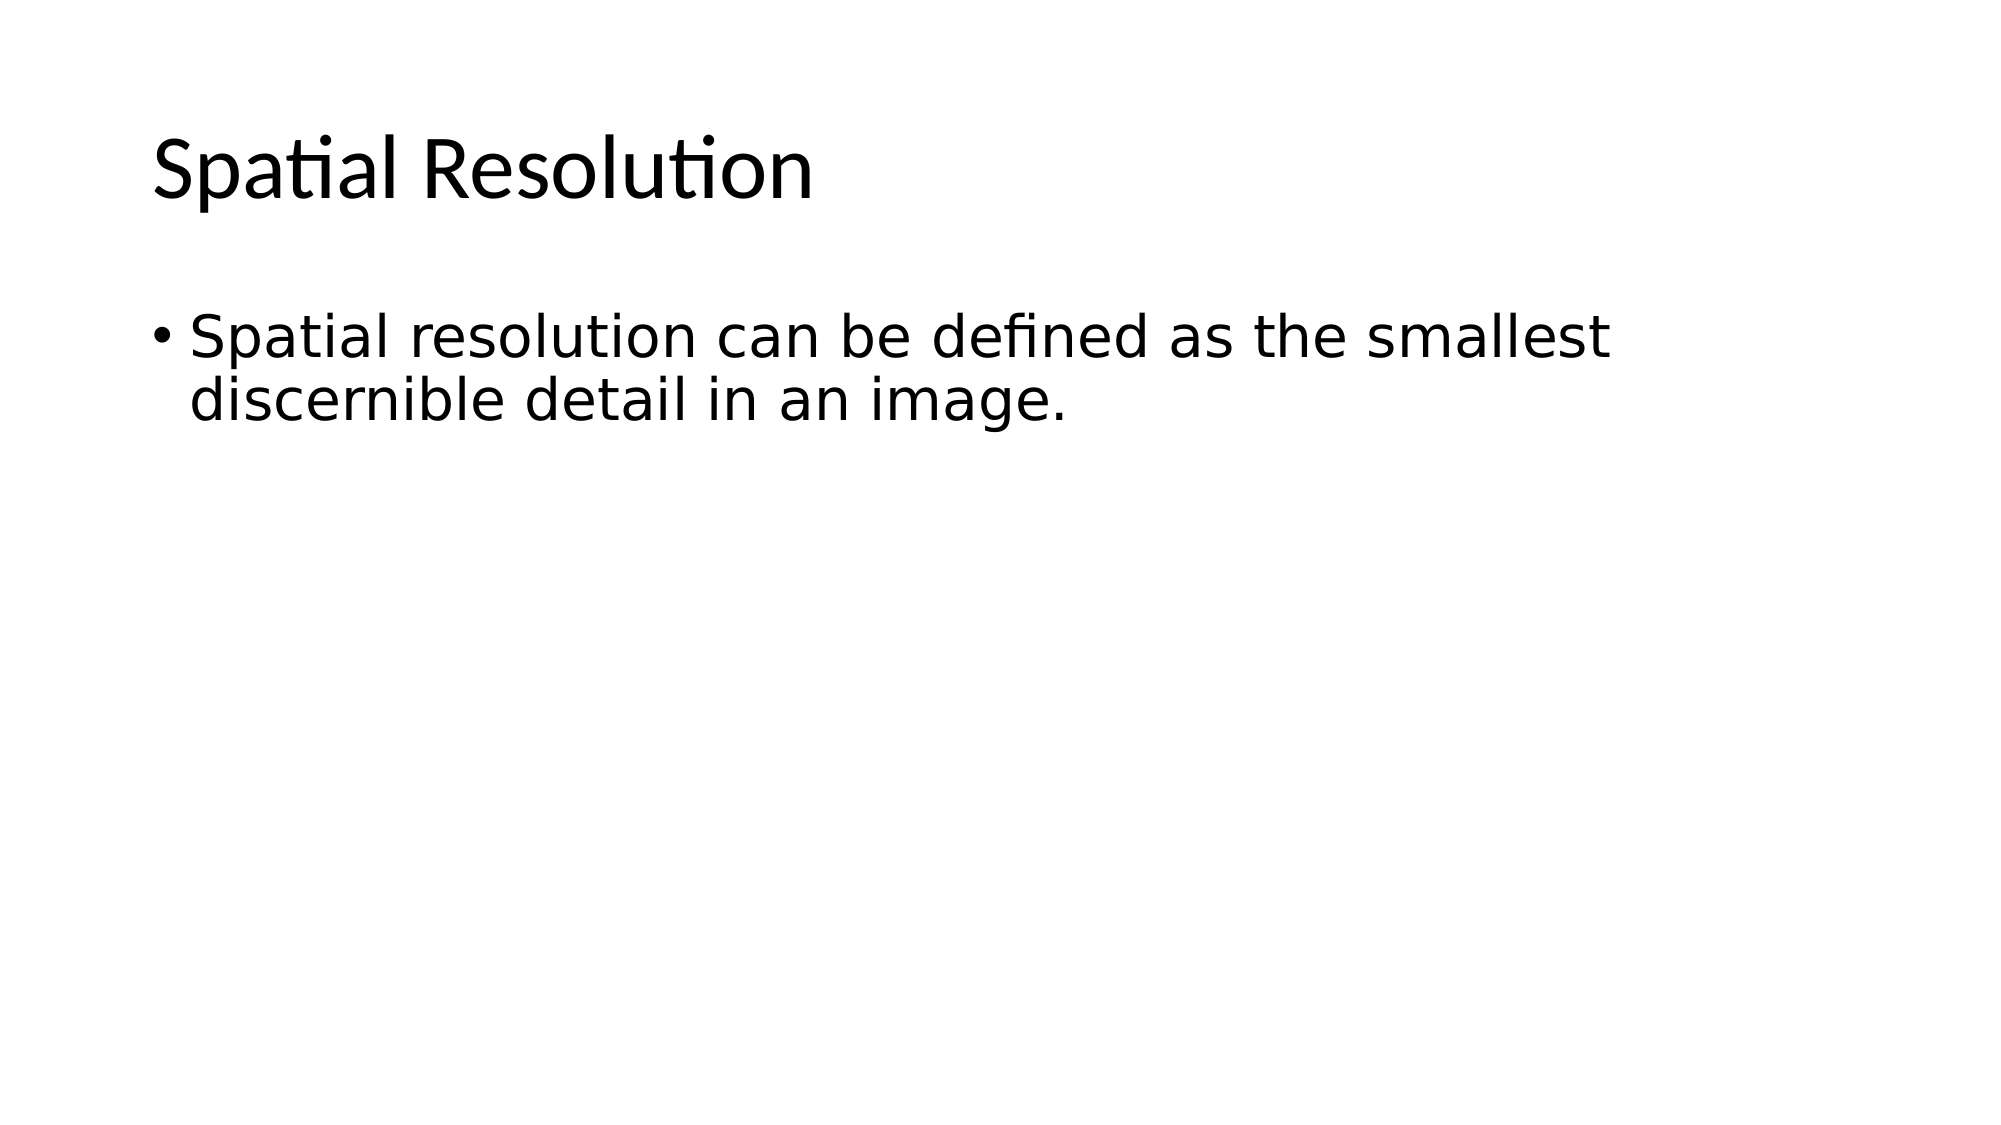

# Spatial Resolution
Spatial resolution can be defined as the smallest discernible detail in an image.